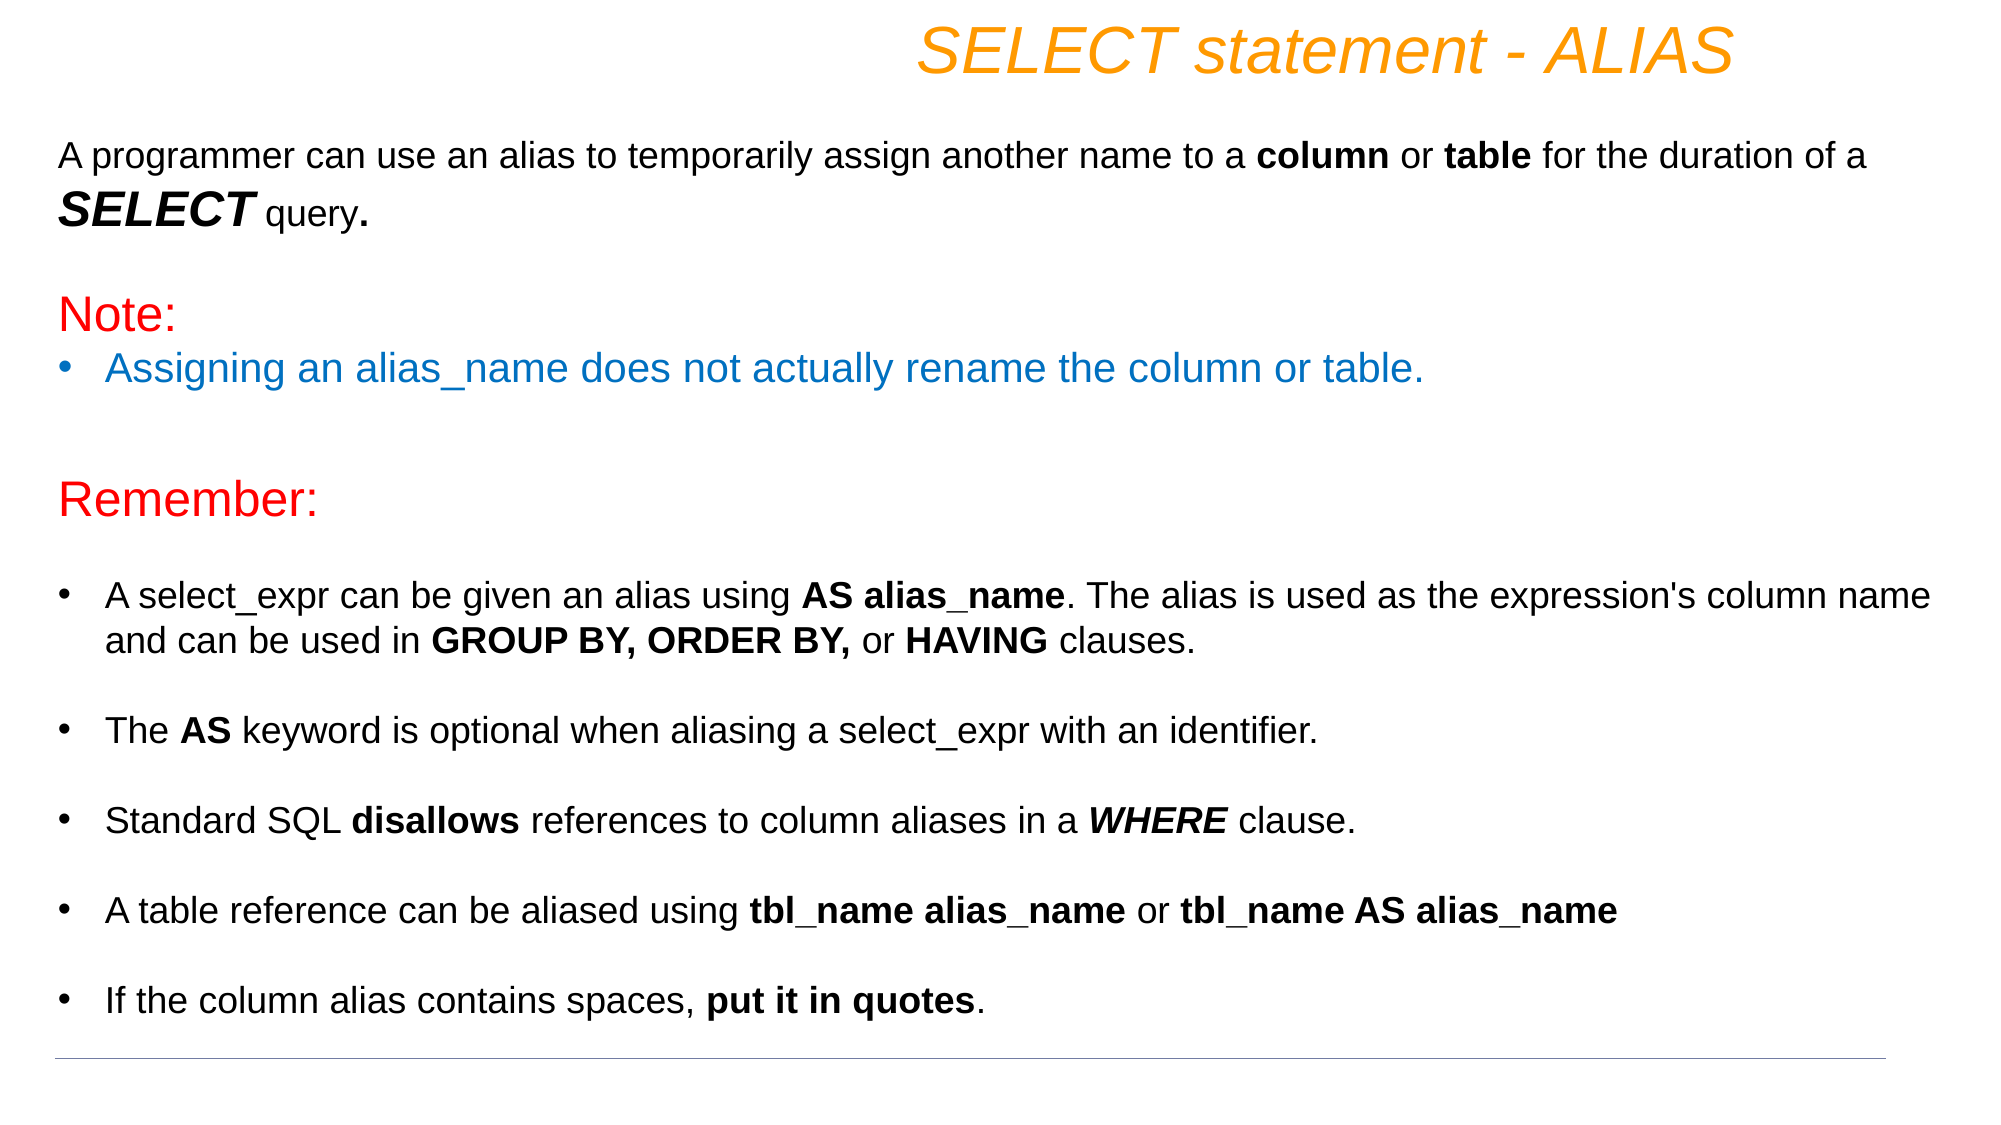

SELECT statement - ALIAS
A programmer can use an alias to temporarily assign another name to a column or table for the duration of a SELECT query.

Note:
Assigning an alias_name does not actually rename the column or table.
Remember:

A select_expr can be given an alias using AS alias_name. The alias is used as the expression's column name and can be used in GROUP BY, ORDER BY, or HAVING clauses.

The AS keyword is optional when aliasing a select_expr with an identifier.

Standard SQL disallows references to column aliases in a WHERE clause.

A table reference can be aliased using tbl_name alias_name or tbl_name AS alias_name

If the column alias contains spaces, put it in quotes.